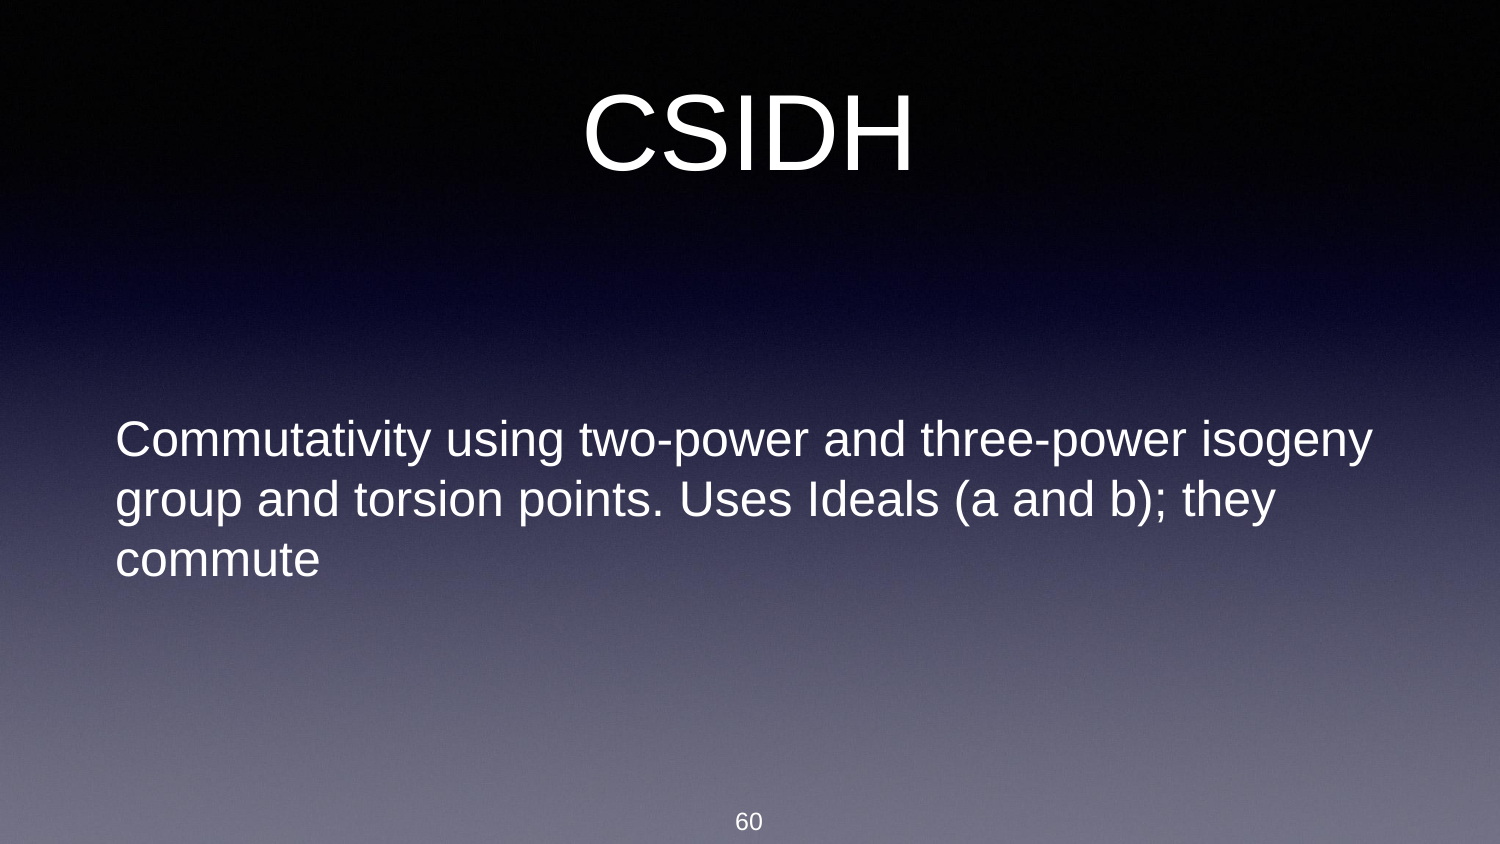

# CSIDH
Commutativity using two-power and three-power isogeny group and torsion points. Uses Ideals (a and b); they commute
60